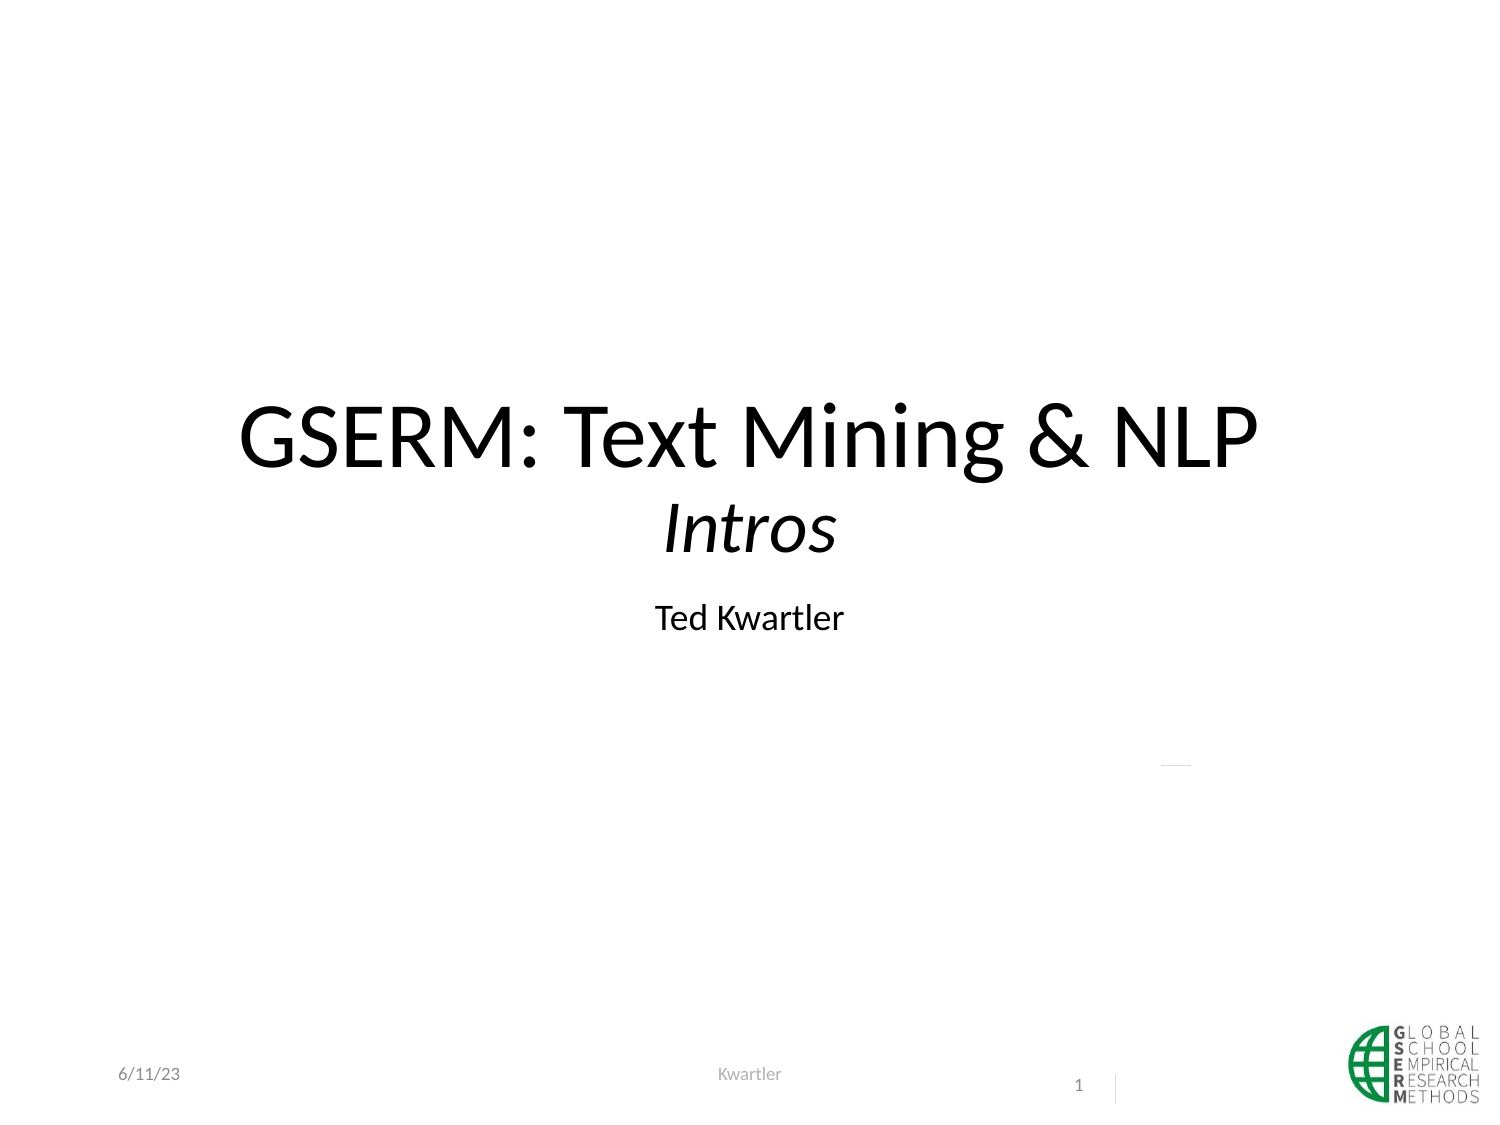

# GSERM: Text Mining & NLP Intros
Ted Kwartler
6/11/23
Kwartler
1